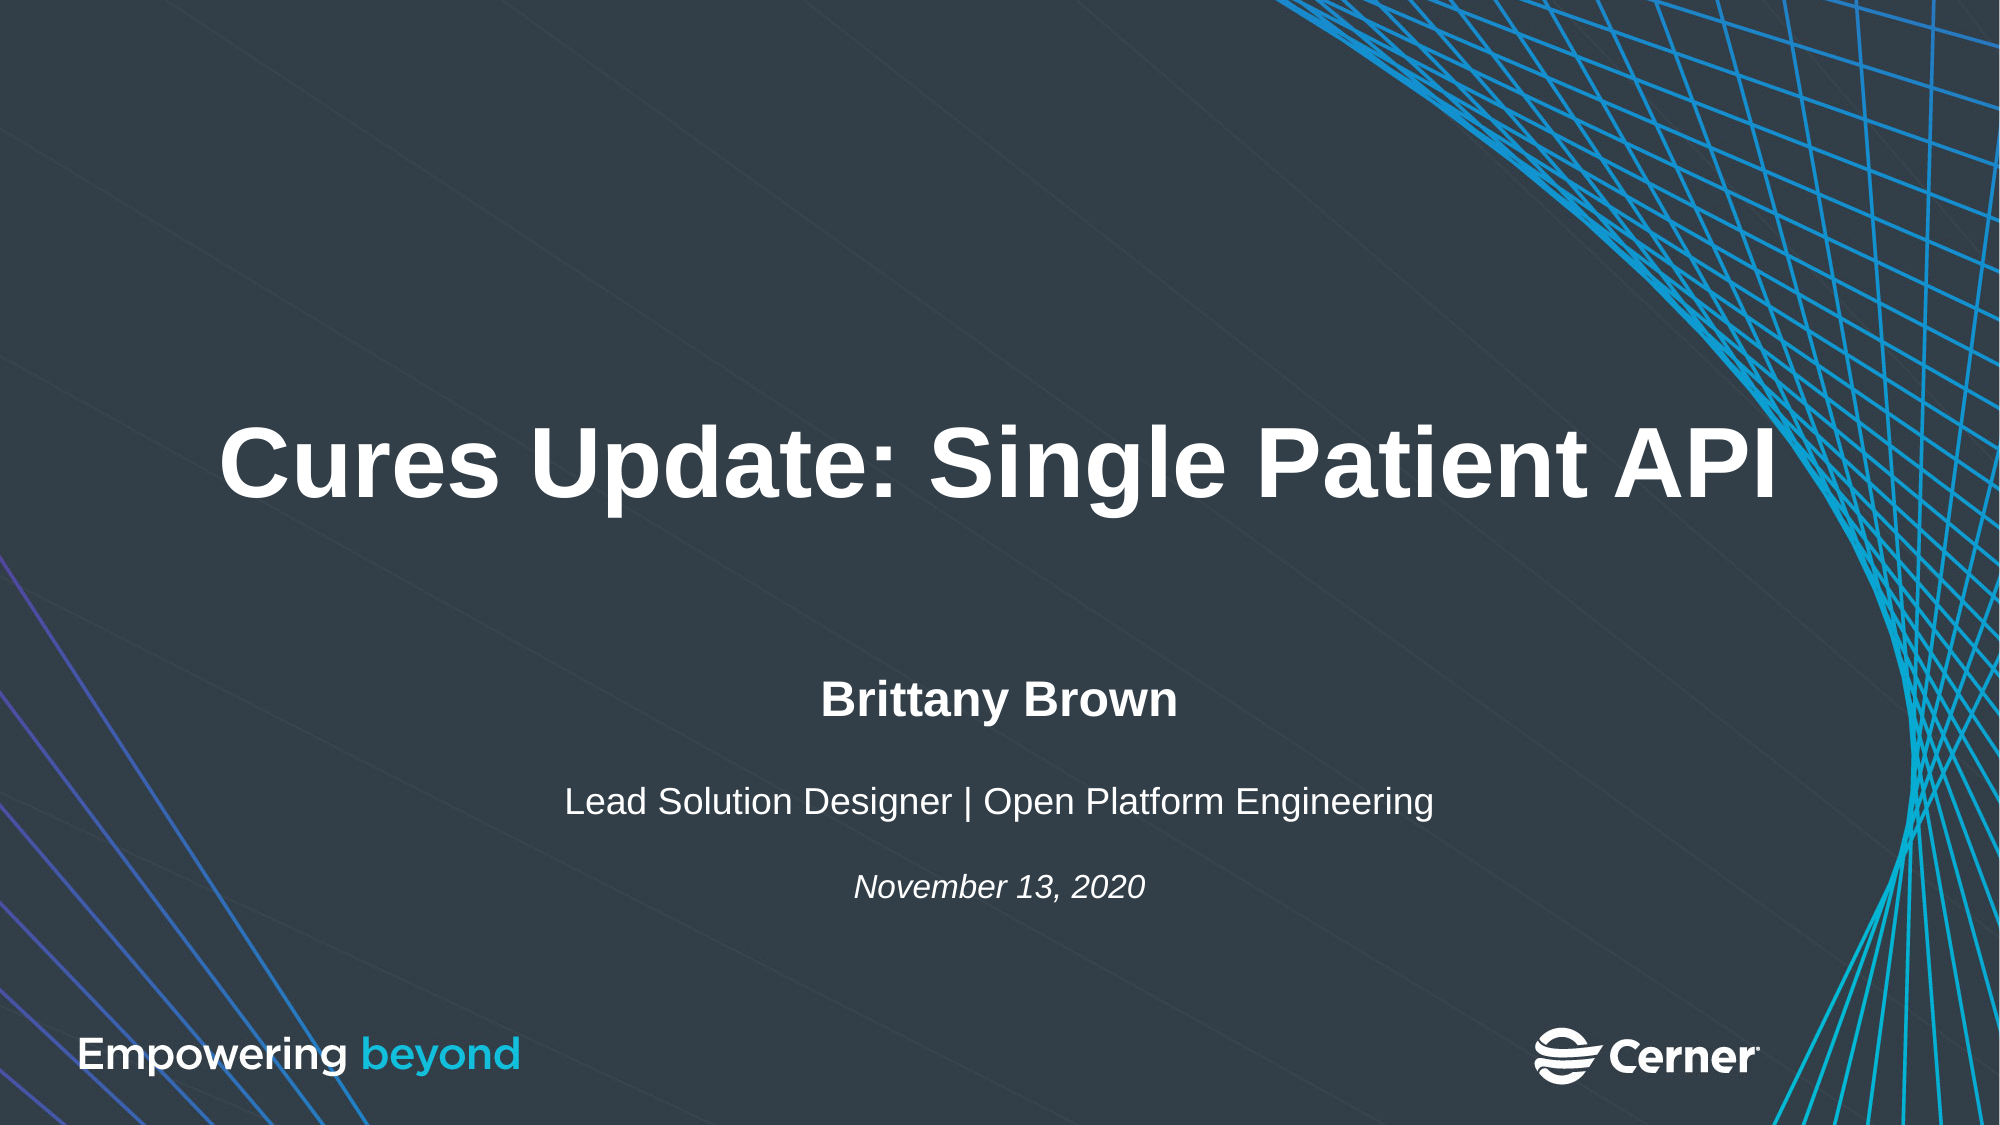

Cures Update: Single Patient API
Brittany Brown
Lead Solution Designer | Open Platform Engineering
November 13, 2020